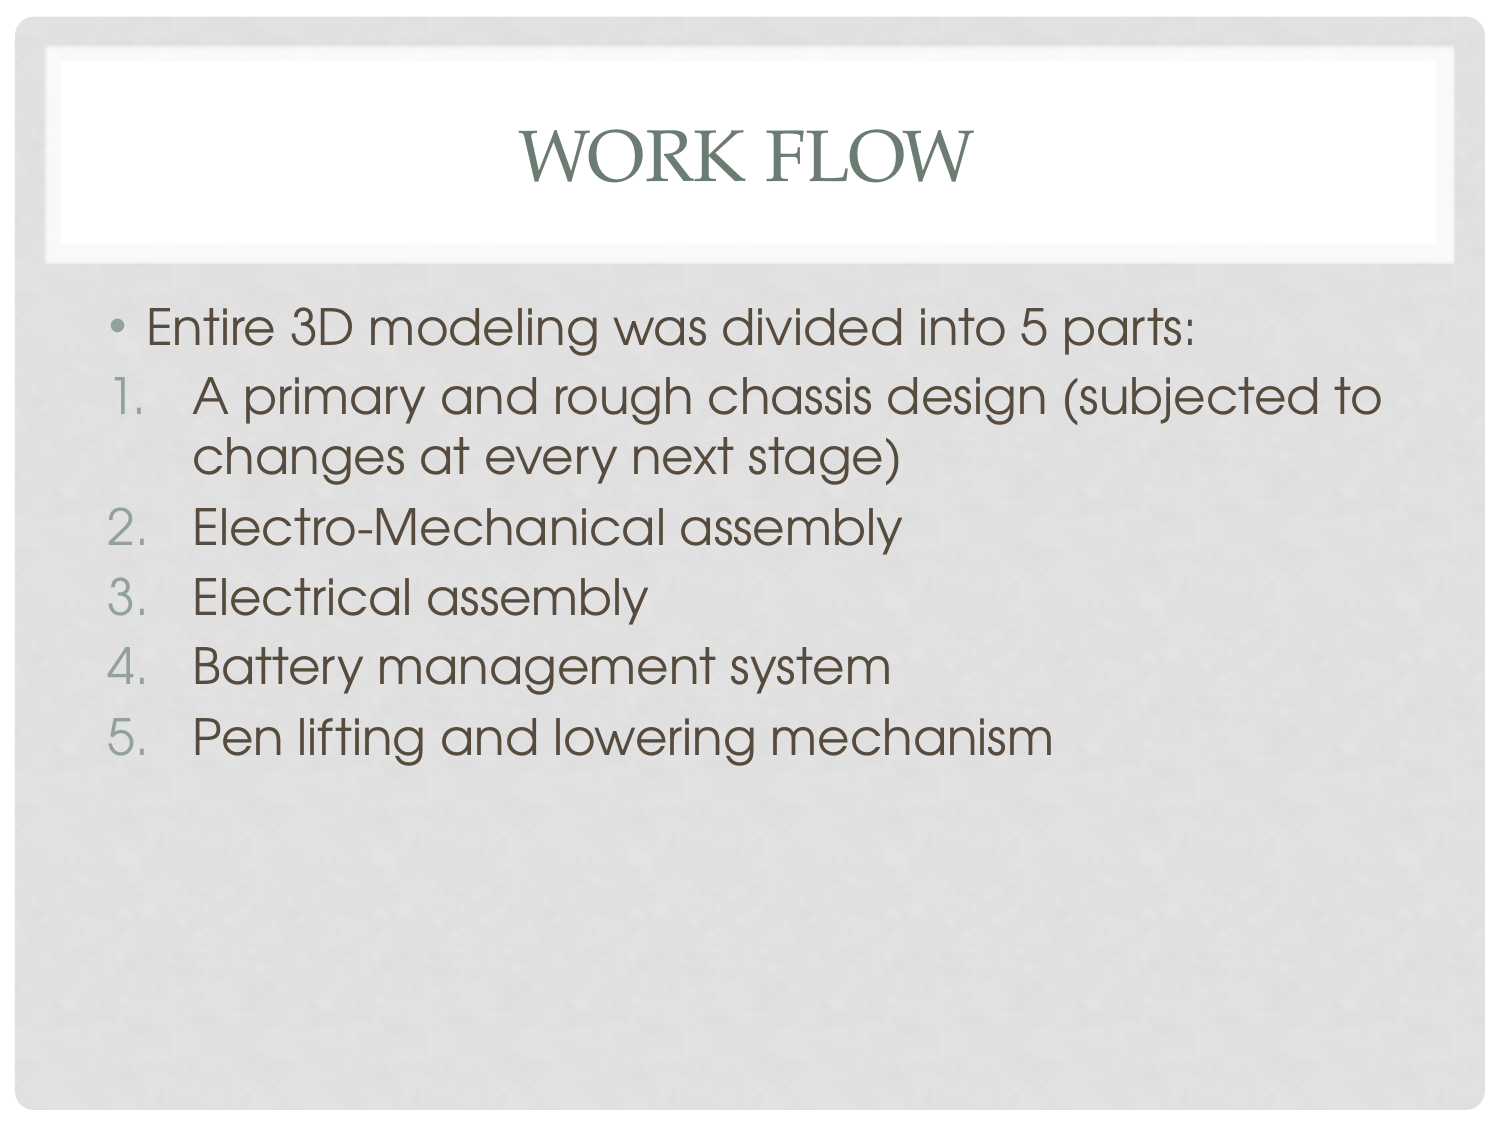

# Work flow
Entire 3D modeling was divided into 5 parts:
A primary and rough chassis design (subjected to changes at every next stage)
Electro-Mechanical assembly
Electrical assembly
Battery management system
Pen lifting and lowering mechanism